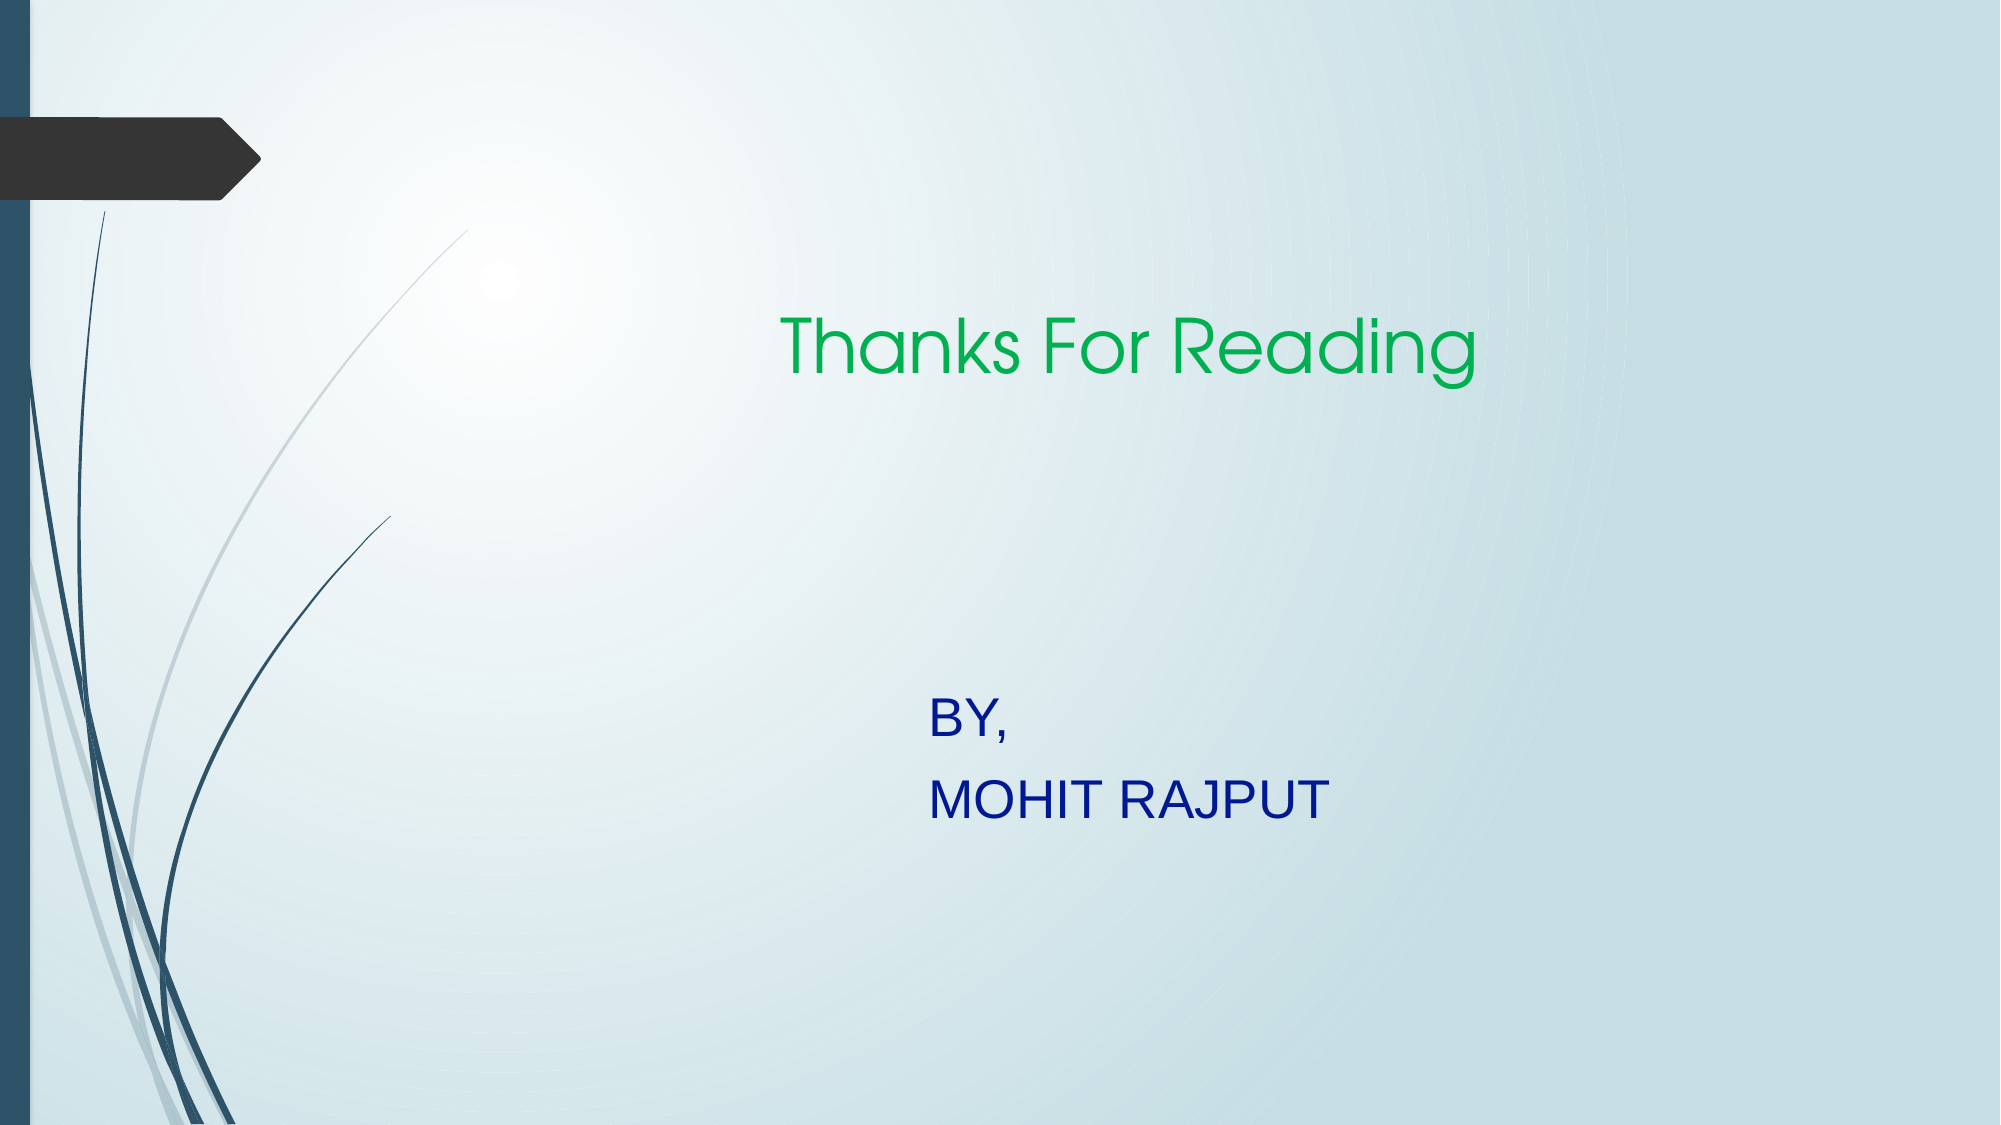

# Thanks For Reading

						BY,
						MOHIT RAJPUT